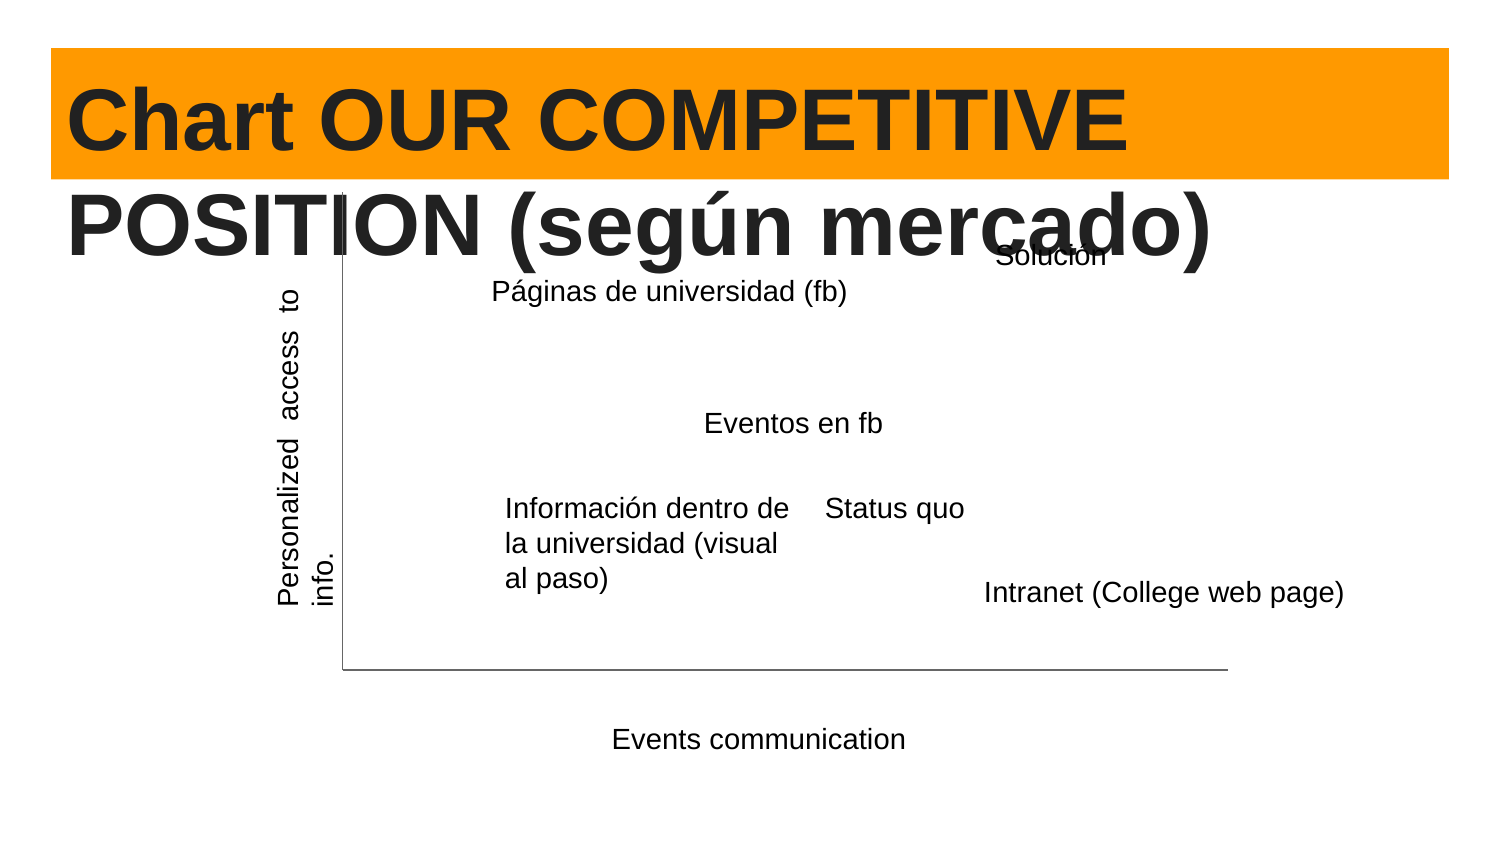

# Chart OUR COMPETITIVE POSITION (según mercado)
Solución

Páginas de universidad (fb)

Eventos en fb

Personalized  access  to info.
Status quo

Información dentro de la universidad (visual al paso)

Intranet (College web page)

                Events communication